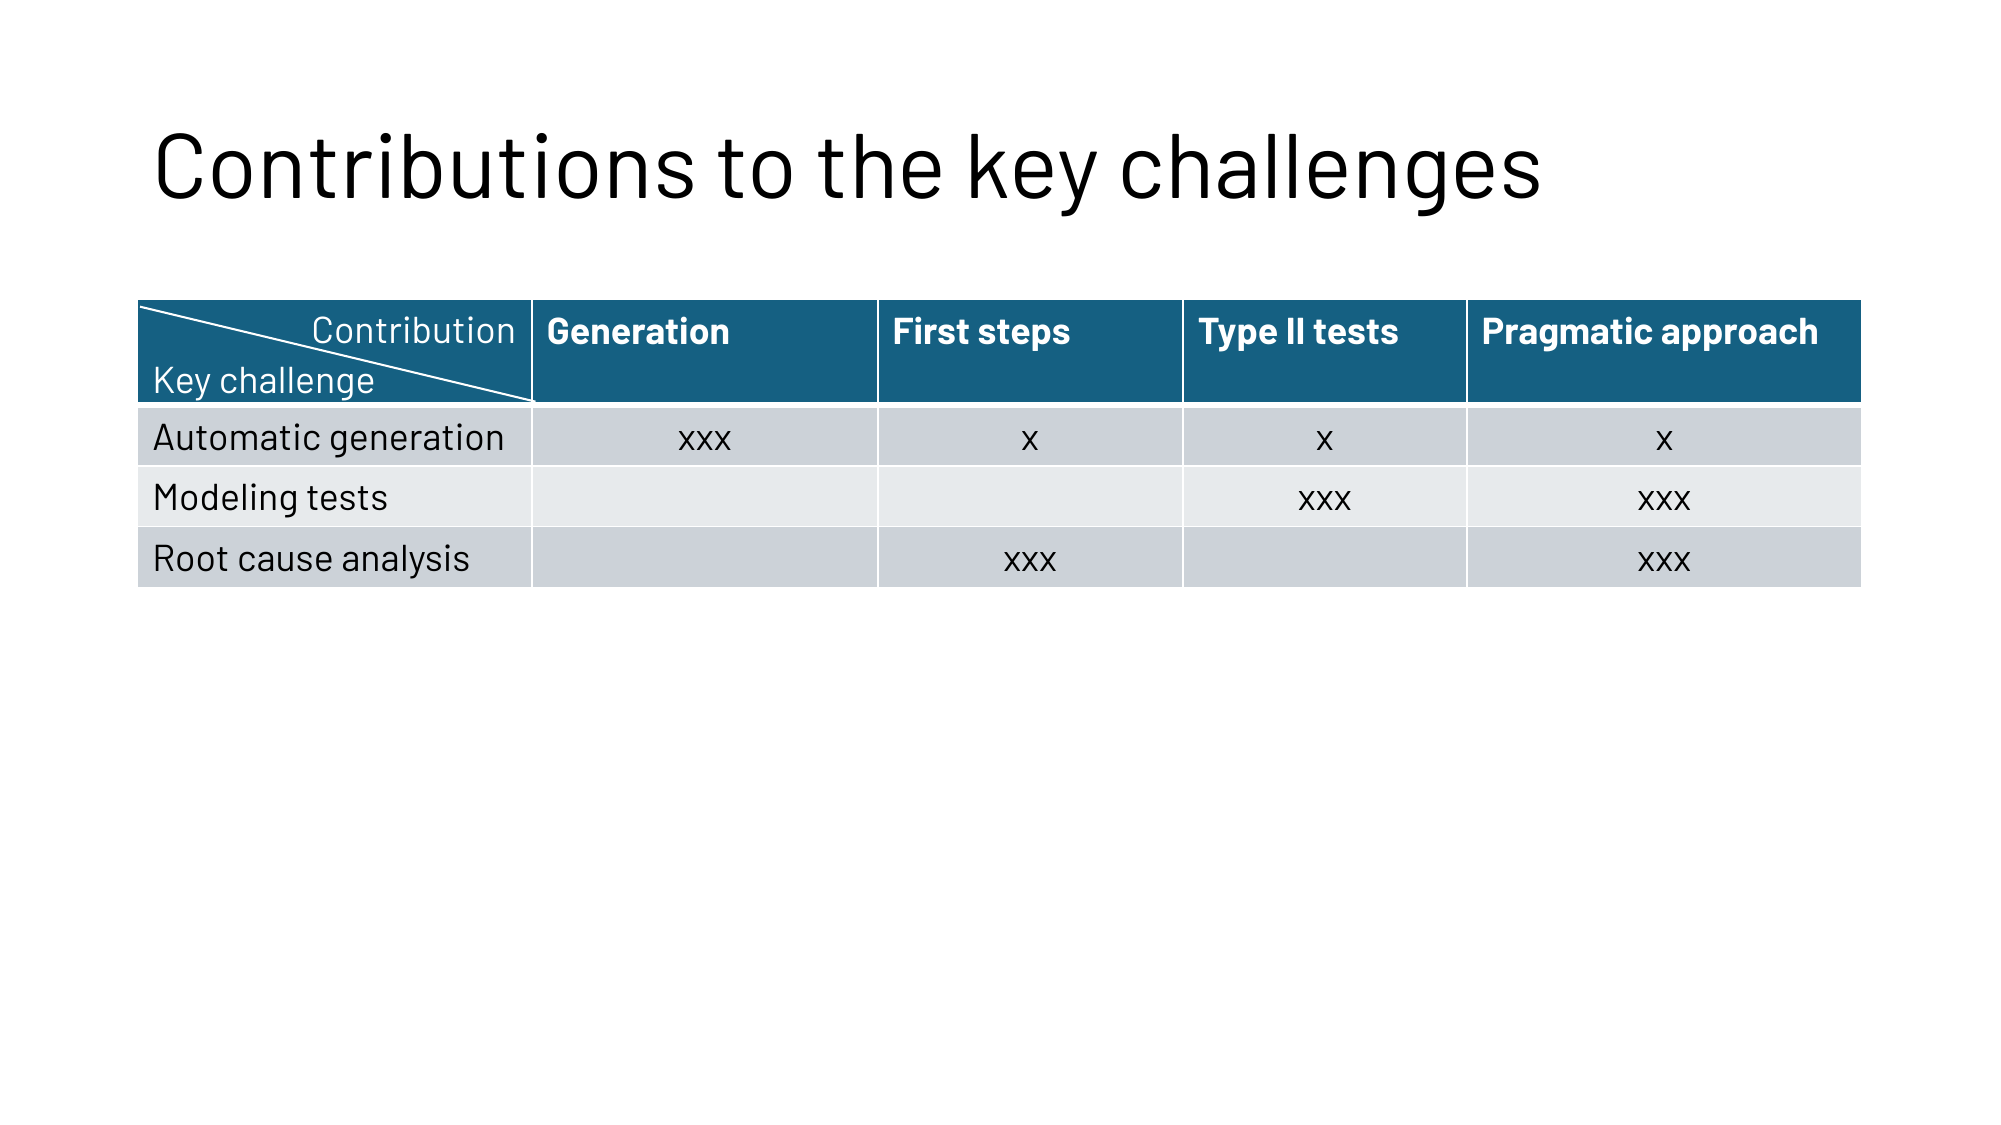

# Contributions to the key challenges
                      Contribution
Key challenge
|  | Generation | First steps | Type II tests | Pragmatic approach |
| --- | --- | --- | --- | --- |
| Automatic generation | xxx | x | x | x |
| Modeling tests |  |  | xxx | xxx |
| Root cause analysis |  | xxx |  | xxx |